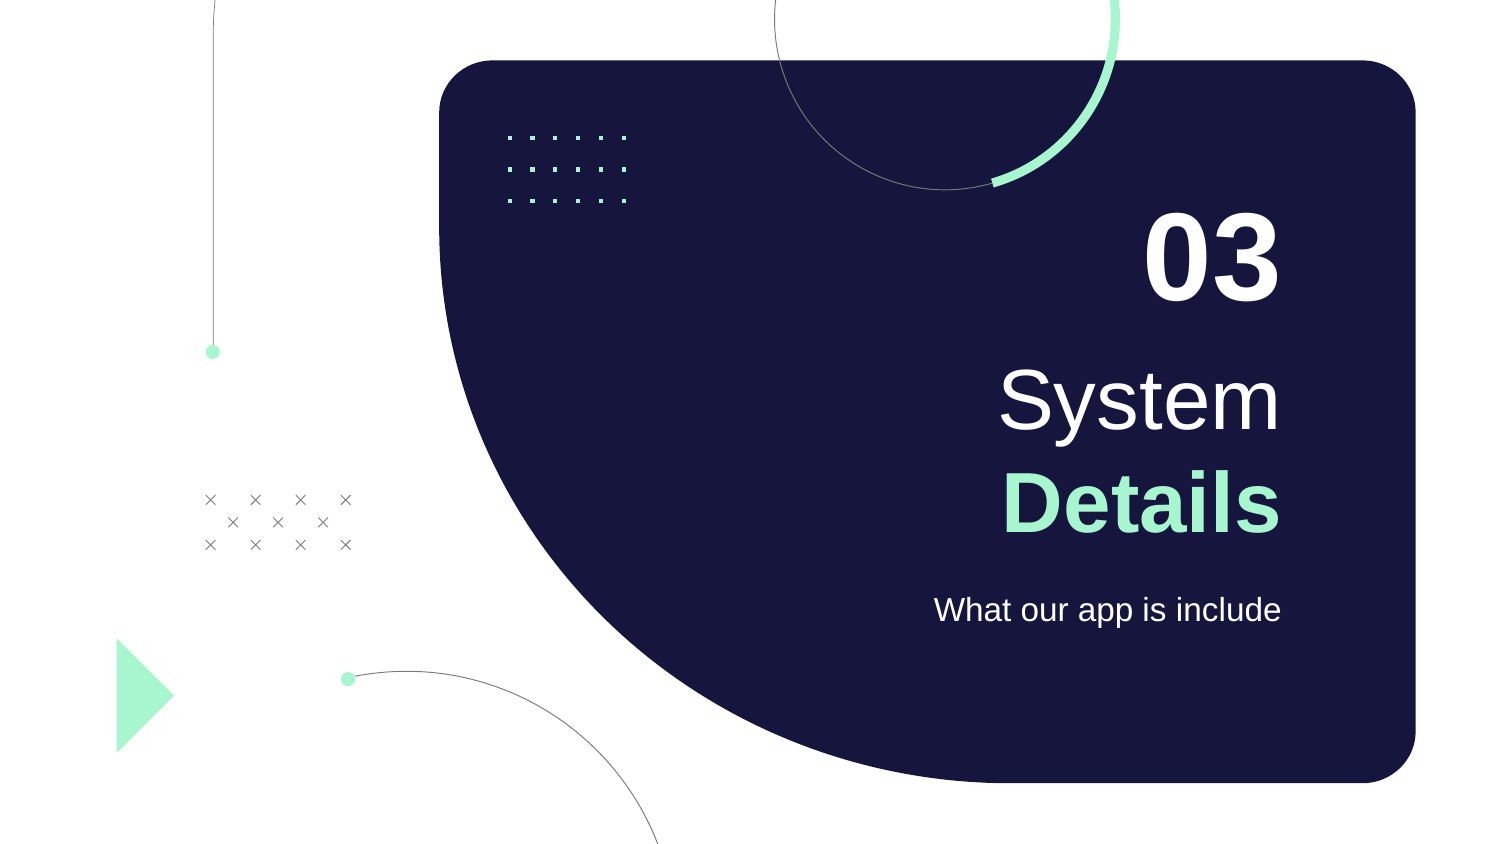

03
# System Details
What our app is include